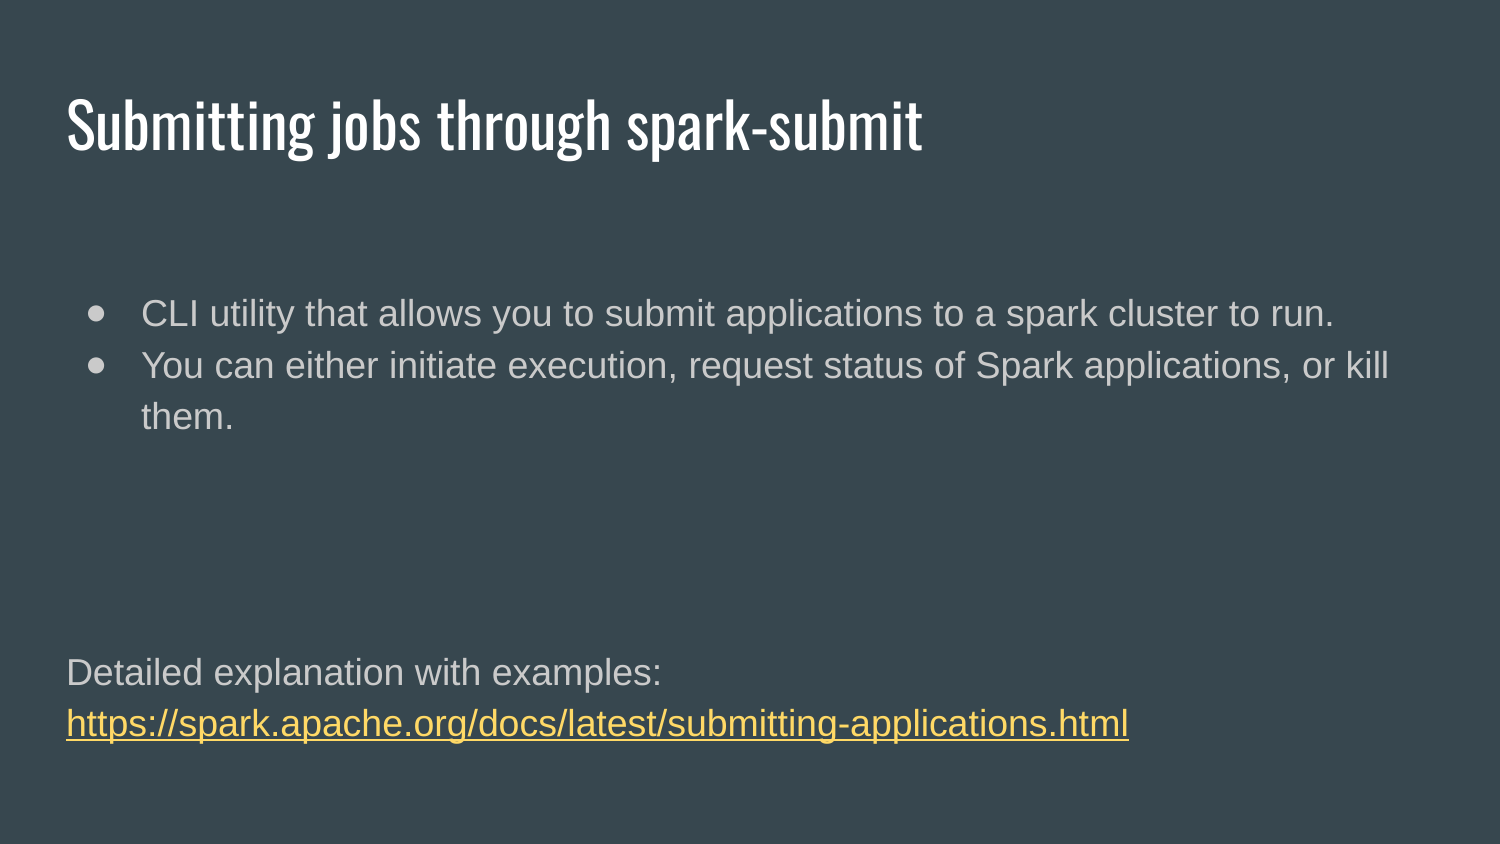

# Submitting jobs through spark-submit

CLI utility that allows you to submit applications to a spark cluster to run.
You can either initiate execution, request status of Spark applications, or kill them.

Detailed explanation with examples: https://spark.apache.org/docs/latest/submitting-applications.html